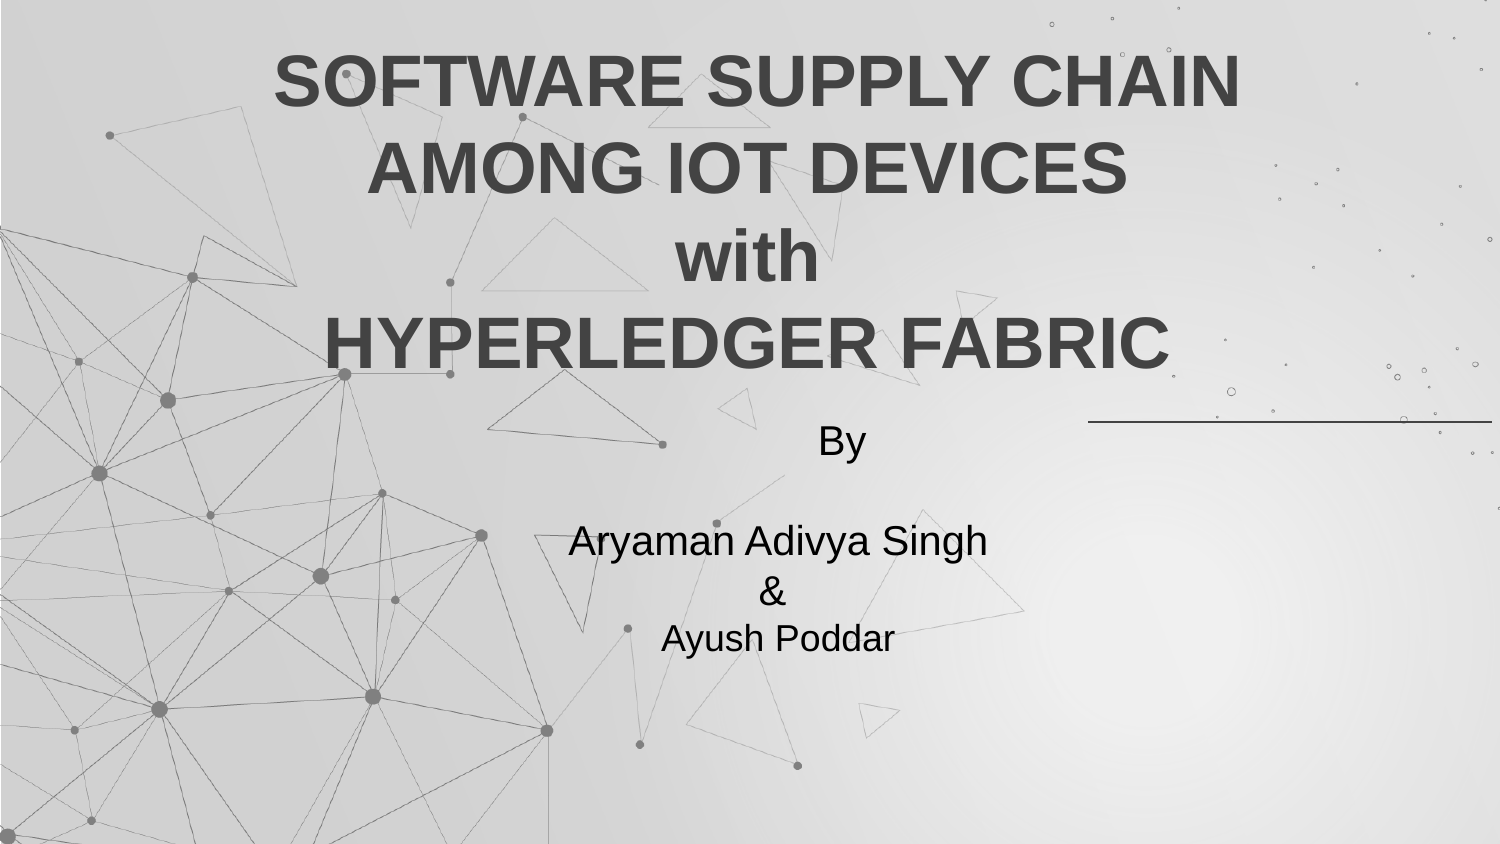

# SOFTWARE SUPPLY CHAIN AMONG IOT DEVICES
with
HYPERLEDGER FABRIC
                           By

Aryaman Adivya Singh
&
Ayush Poddar